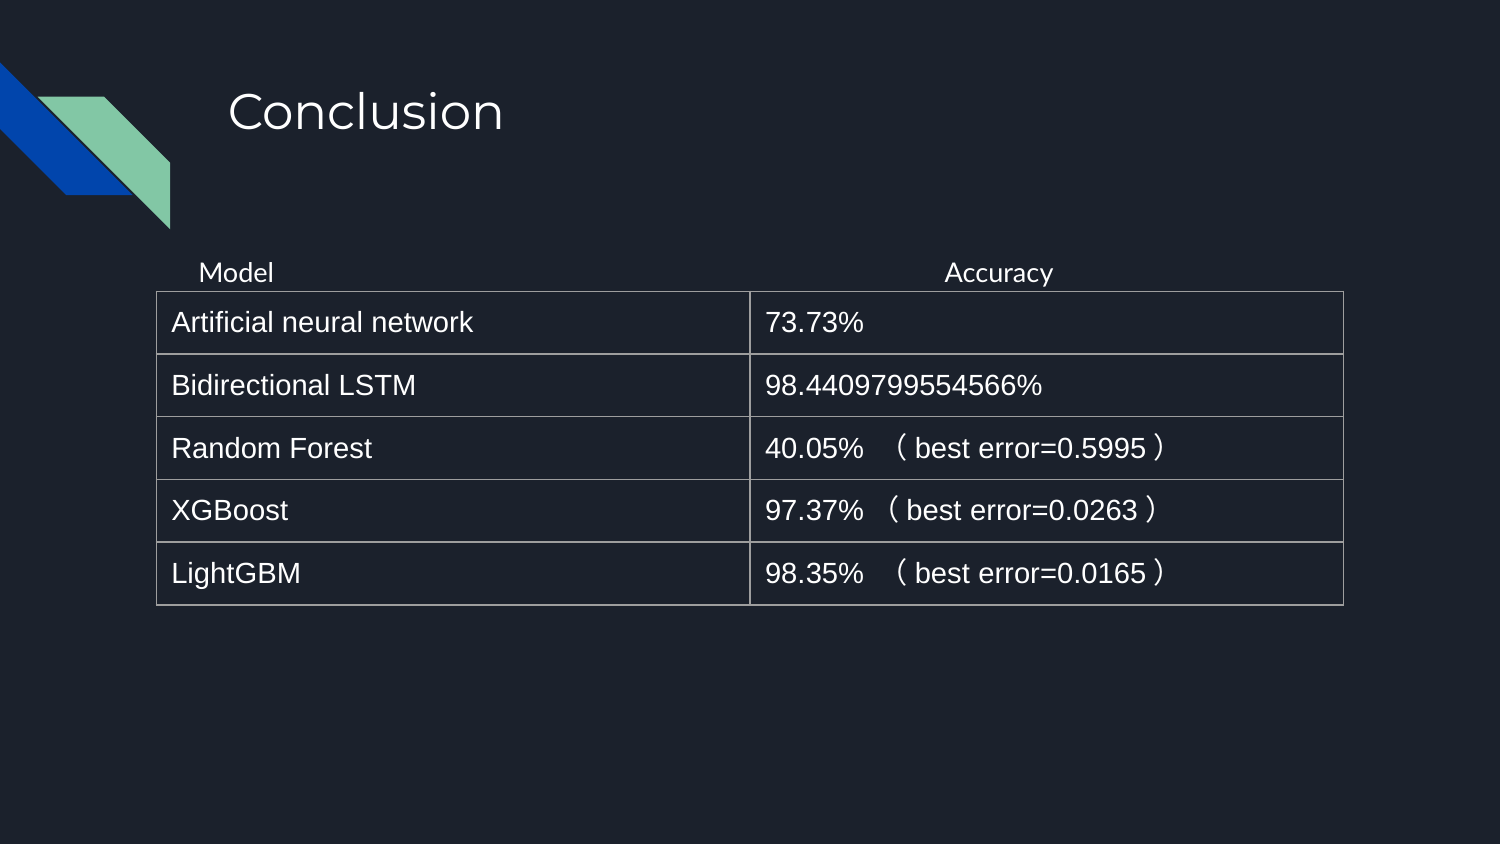

# Conclusion
Model                                                                                                Accuracy

| Artificial neural network | 73.73% |
| --- | --- |
| Bidirectional LSTM | 98.4409799554566% |
| Random Forest | 40.05% （best error=0.5995） |
| XGBoost | 97.37%（best error=0.0263） |
| LightGBM | 98.35% （best error=0.0165） |